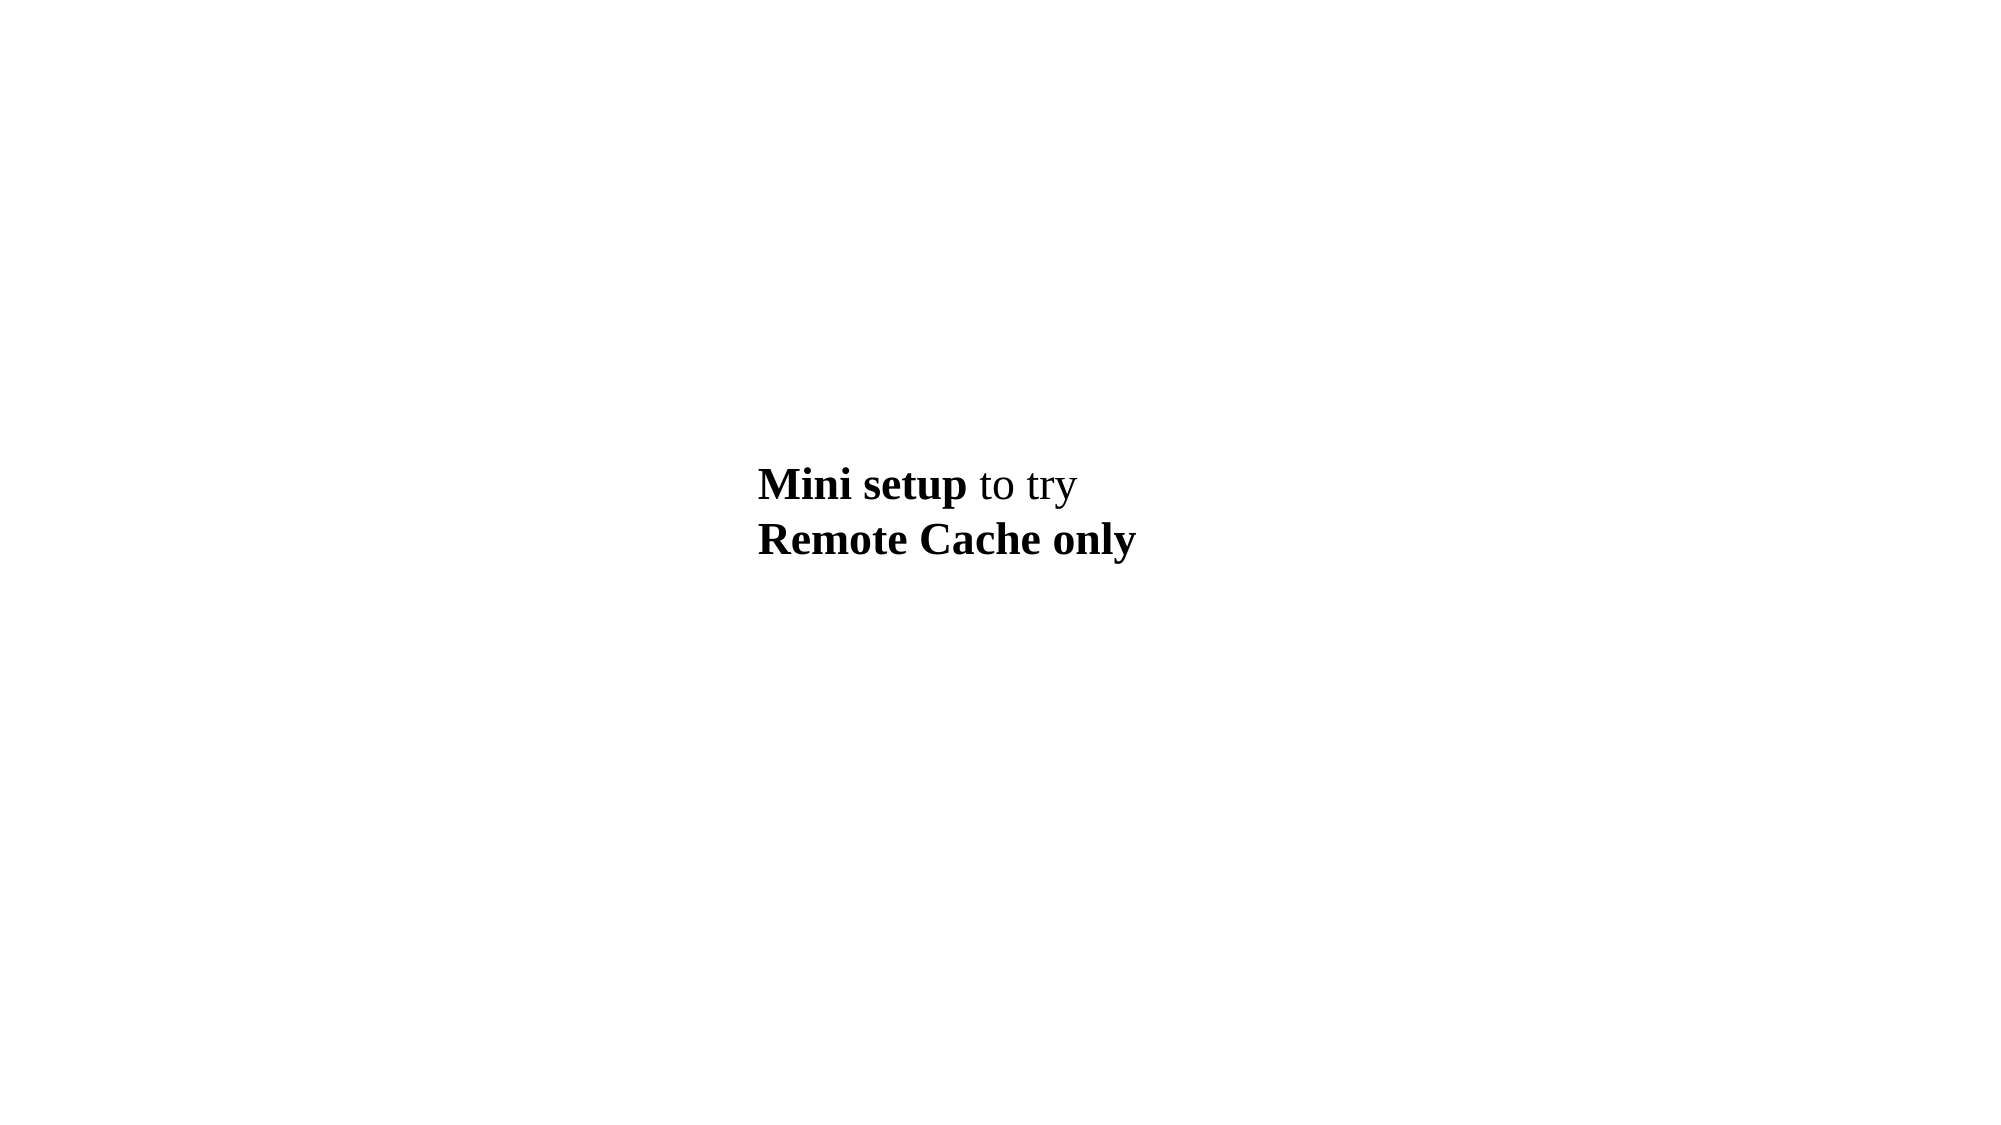

Mini setup to try Remote Cache only